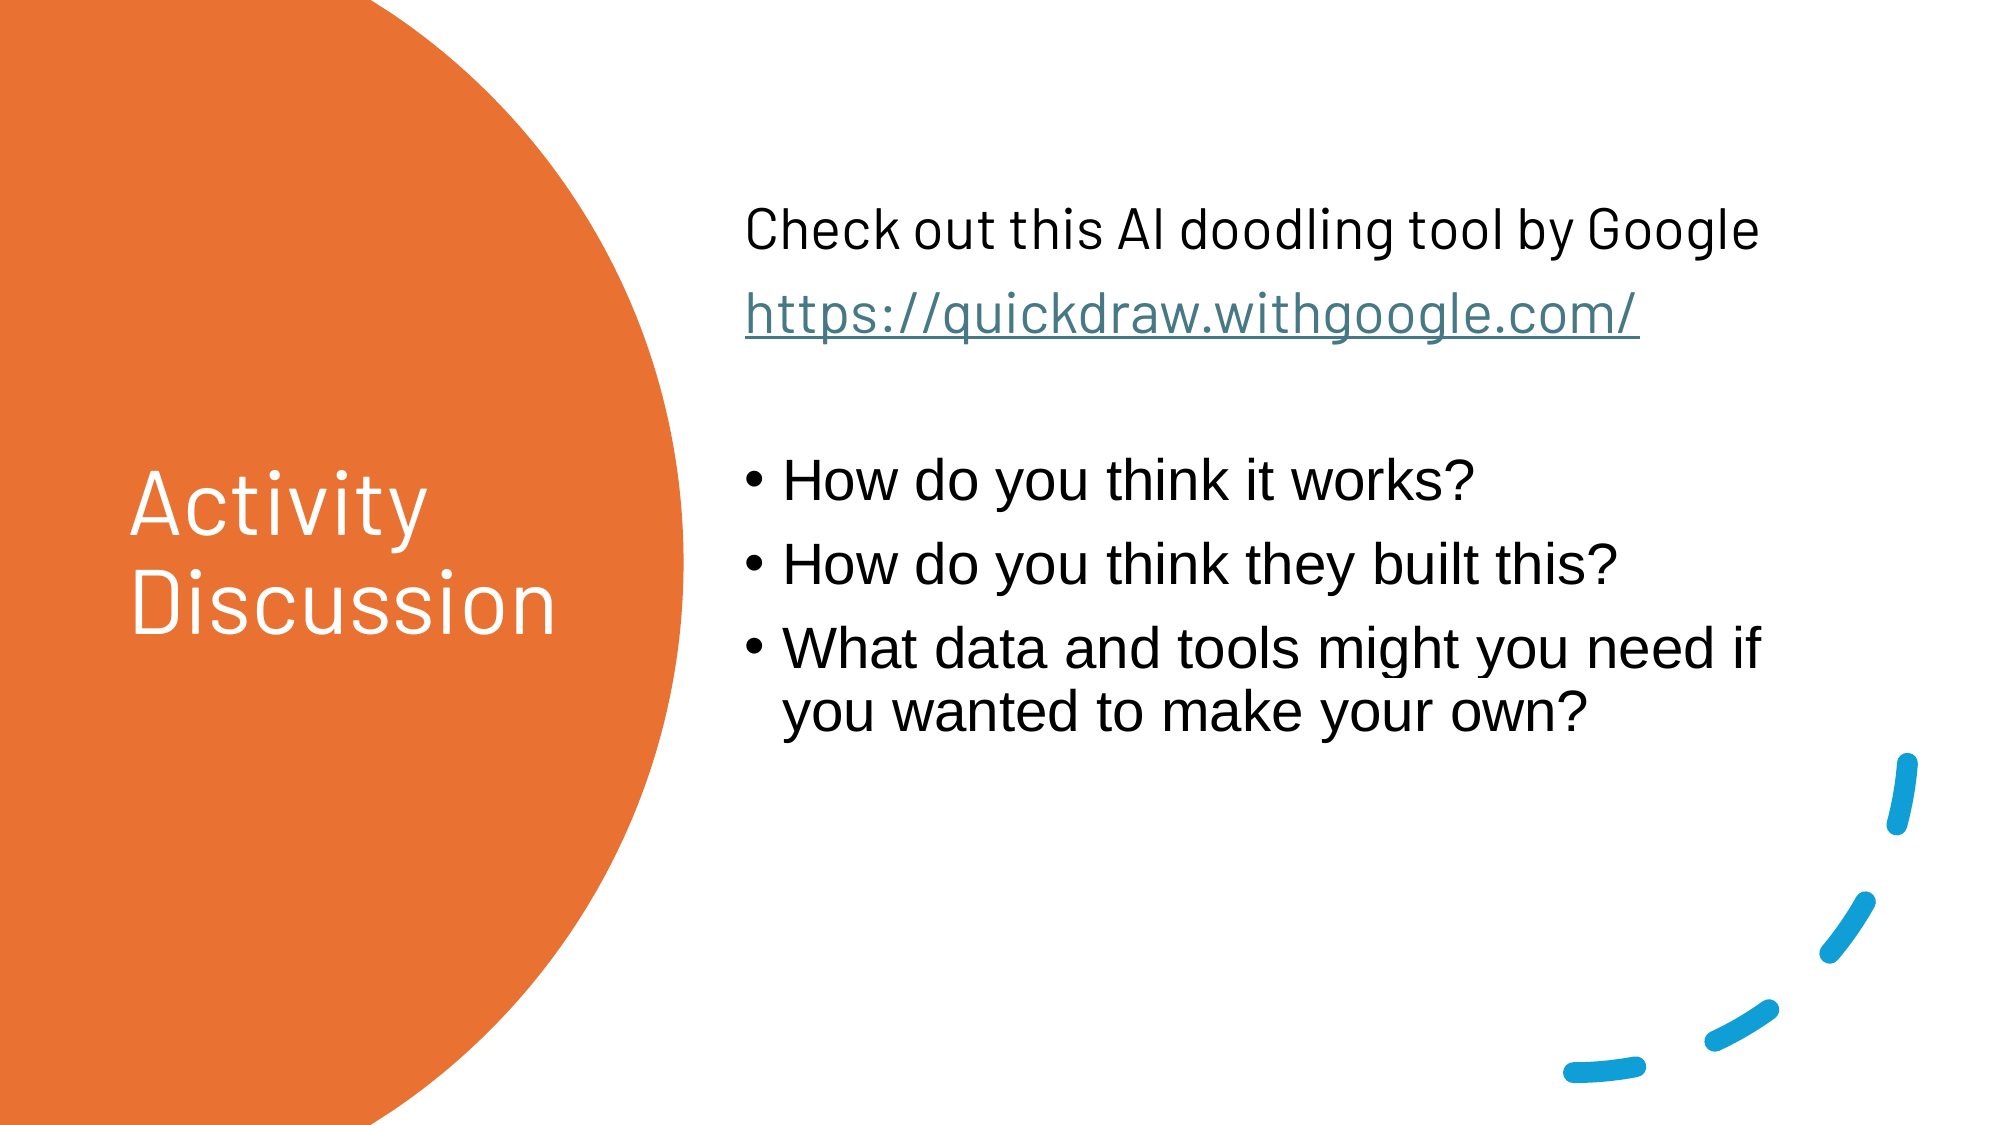

Check out this AI doodling tool by Google
https://quickdraw.withgoogle.com/

How do you think it works?
How do you think they built this?
What data and tools might you need if you wanted to make your own?

# Activity Discussion